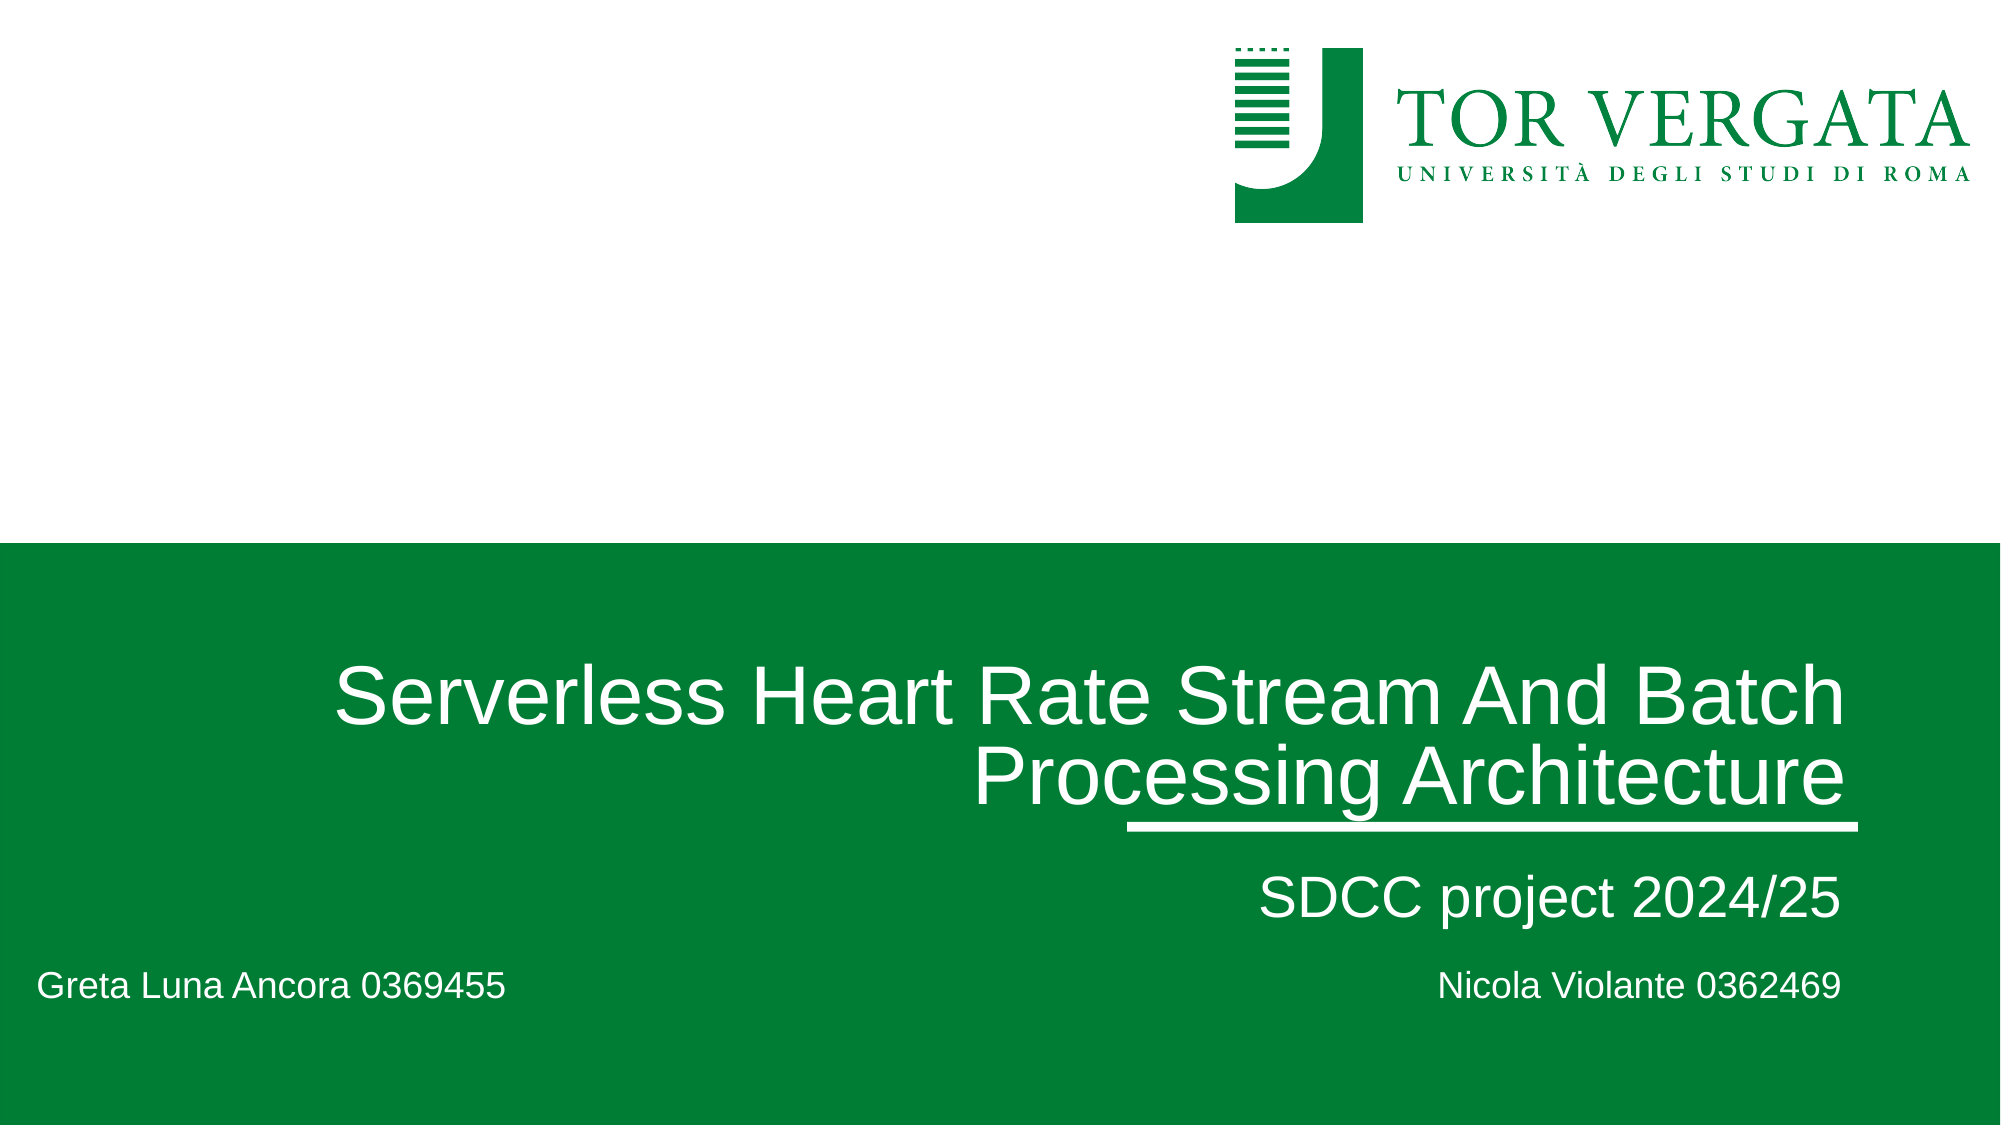

# Serverless Heart Rate Stream And Batch Processing Architecture
SDCC project 2024/25
Greta Luna Ancora 0369455                                                                                         Nicola Violante 0362469